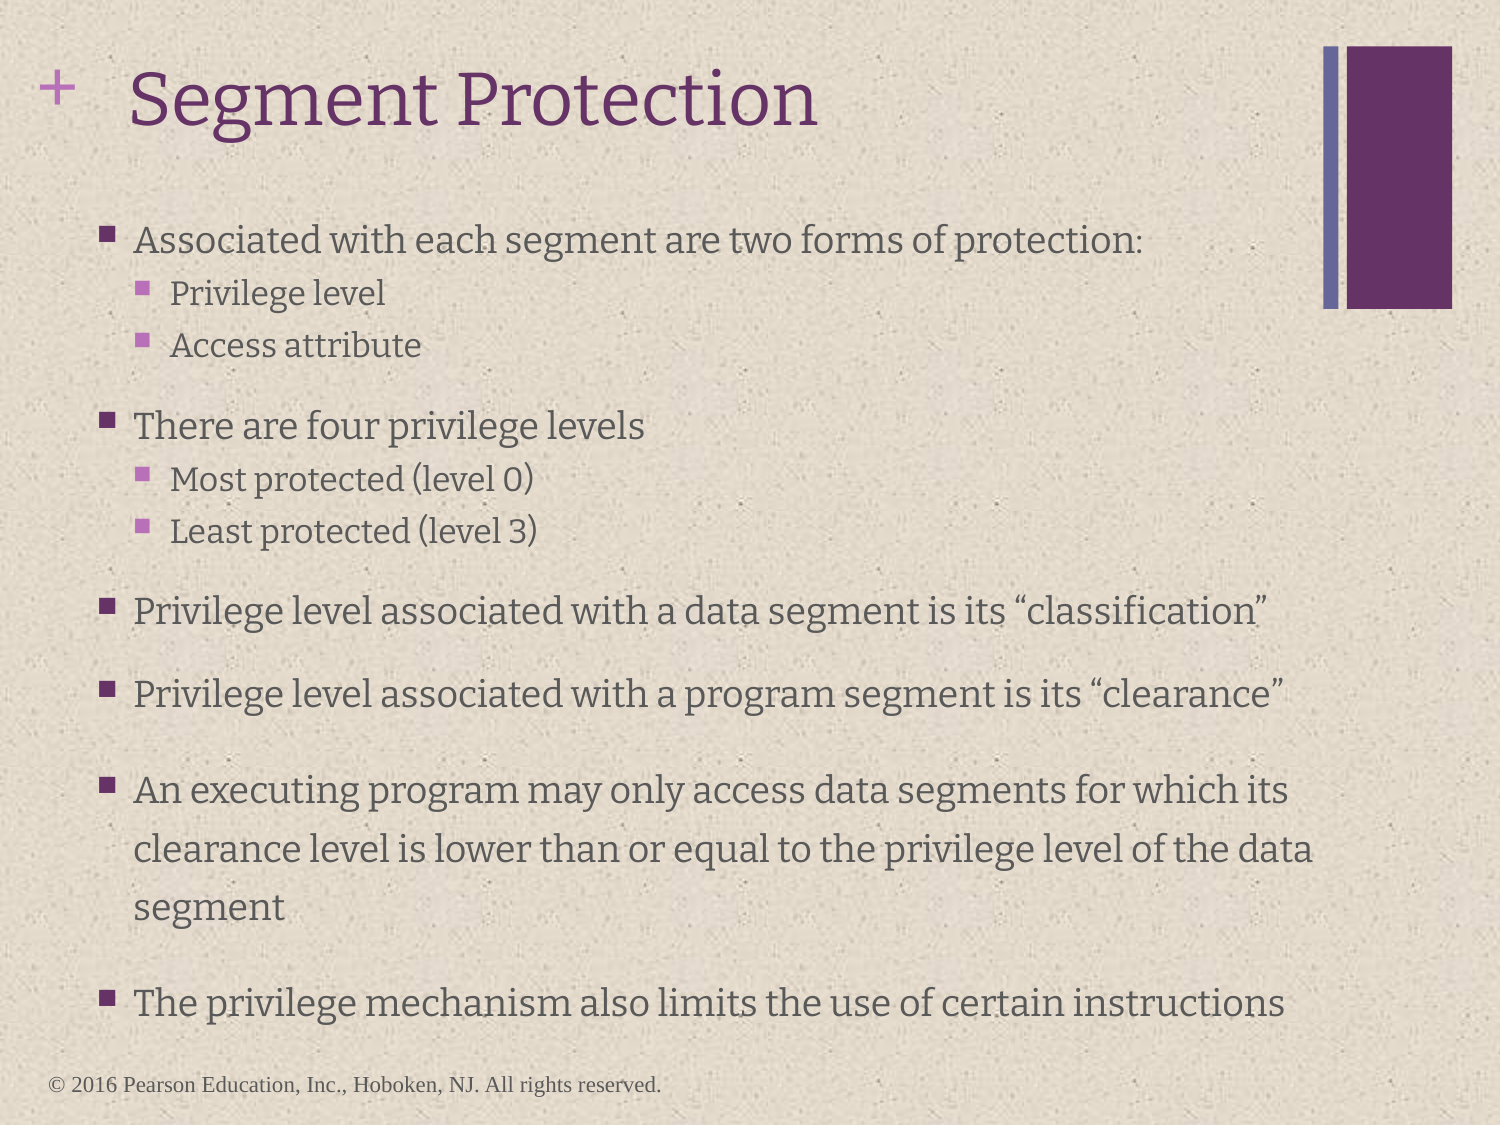

# Segment Protection
Associated with each segment are two forms of protection:
Privilege level
Access attribute
There are four privilege levels
Most protected (level 0)
Least protected (level 3)
Privilege level associated with a data segment is its “classification”
Privilege level associated with a program segment is its “clearance”
An executing program may only access data segments for which its clearance level is lower than or equal to the privilege level of the data segment
The privilege mechanism also limits the use of certain instructions
© 2016 Pearson Education, Inc., Hoboken, NJ. All rights reserved.